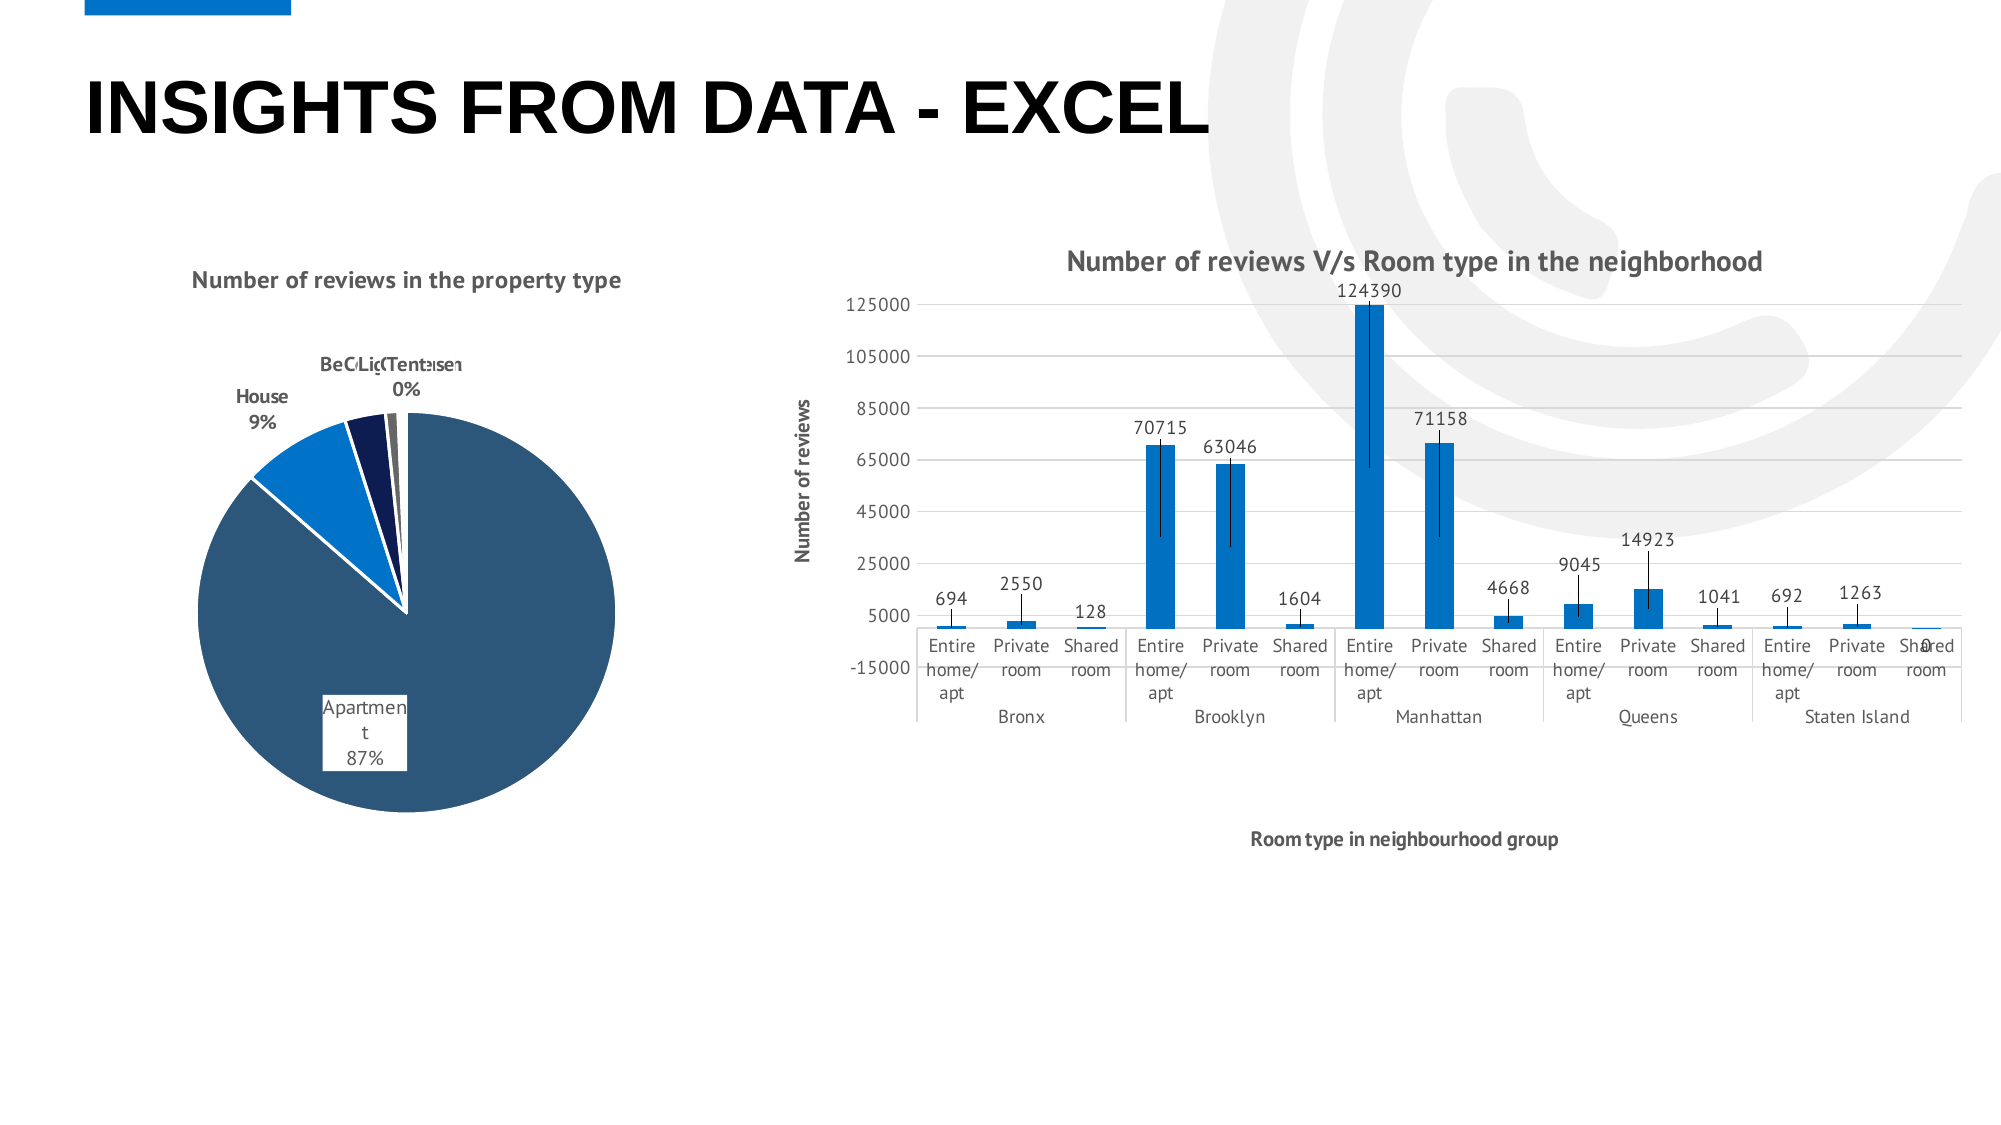

# INSIGHTS From Data - Excel

### Chart: Number of reviews V/s Room type in the neighborhood

| Category | Total |
|---|---|
| Entire home/apt | 694.0 |
| Private room | 2550.0 |
| Shared room | 128.0 |
| Entire home/apt | 70715.0 |
| Private room | 63046.0 |
| Shared room | 1604.0 |
| Entire home/apt | 124390.0 |
| Private room | 71158.0 |
| Shared room | 4668.0 |
| Entire home/apt | 9045.0 |
| Private room | 14923.0 |
| Shared room | 1041.0 |
| Entire home/apt | 692.0 |
| Private room | 1263.0 |
| Shared room | 0.0 |

### Chart: Number of reviews in the property type

| Category | Total |
|---|---|
| Apartment | 317464.0 |
| House | 31160.0 |
| Loft | 11447.0 |
| Bed & Breakfast | 3487.0 |
| Townhouse | 590.0 |
| Other | 506.0 |
| Condominium | 460.0 |
| Dorm | 186.0 |
| Boat | 146.0 |
| Villa | 129.0 |
| Chalet | 128.0 |
| Camper/RV | 74.0 |
| Hut | 46.0 |
| Treehouse | 40.0 |
| Cabin | 24.0 |
| Bungalow | 22.0 |
| Lighthouse | 4.0 |
| Castle | 2.0 |
| Tent | 2.0 |